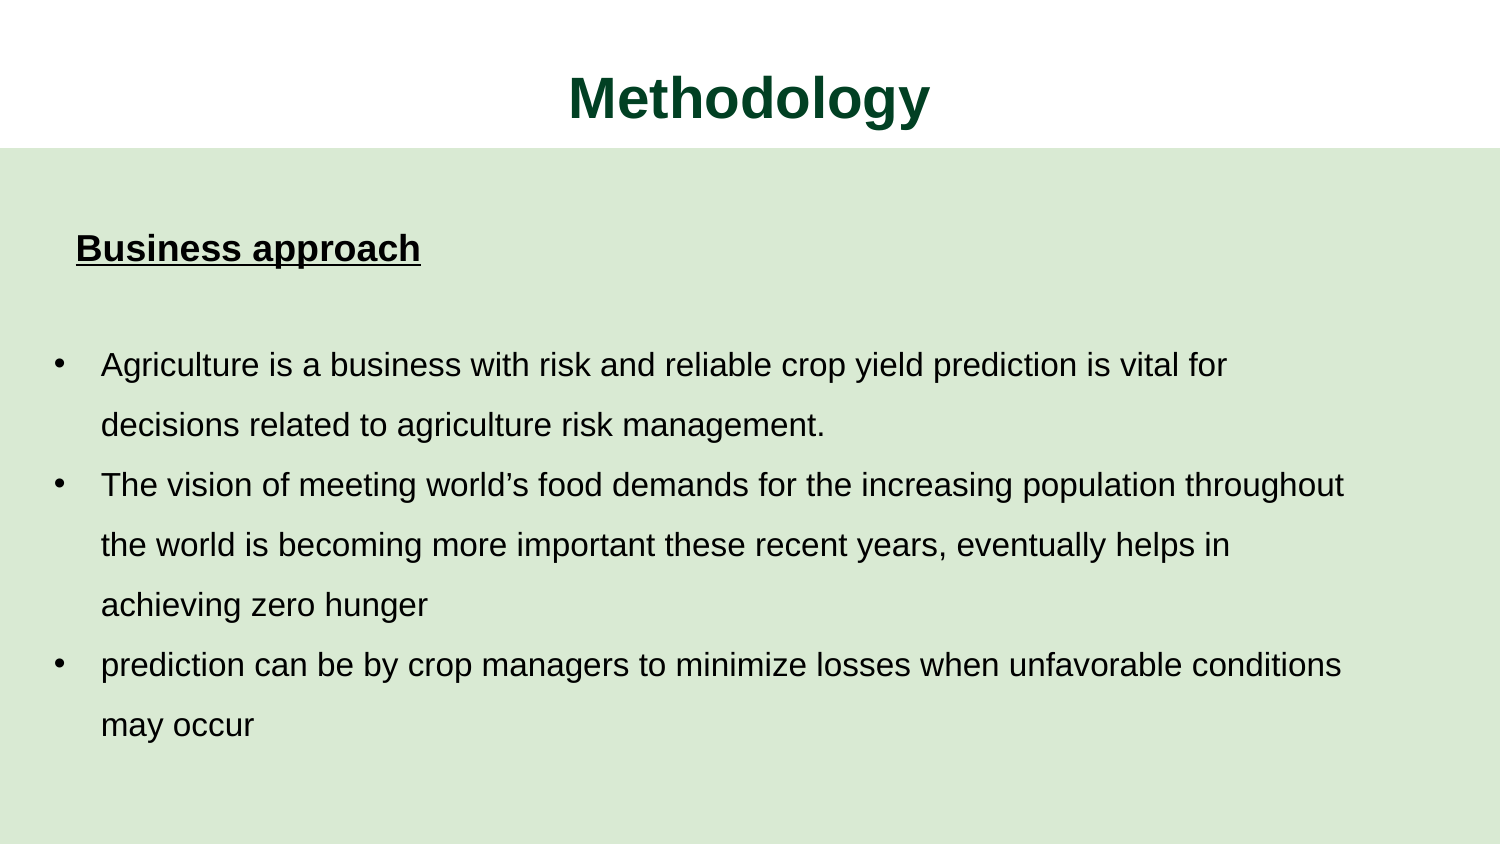

# Methodology
Business approach
Agriculture is a business with risk and reliable crop yield prediction is vital for decisions related to agriculture risk management.
The vision of meeting world’s food demands for the increasing population throughout the world is becoming more important these recent years, eventually helps in achieving zero hunger
prediction can be by crop managers to minimize losses when unfavorable conditions may occur